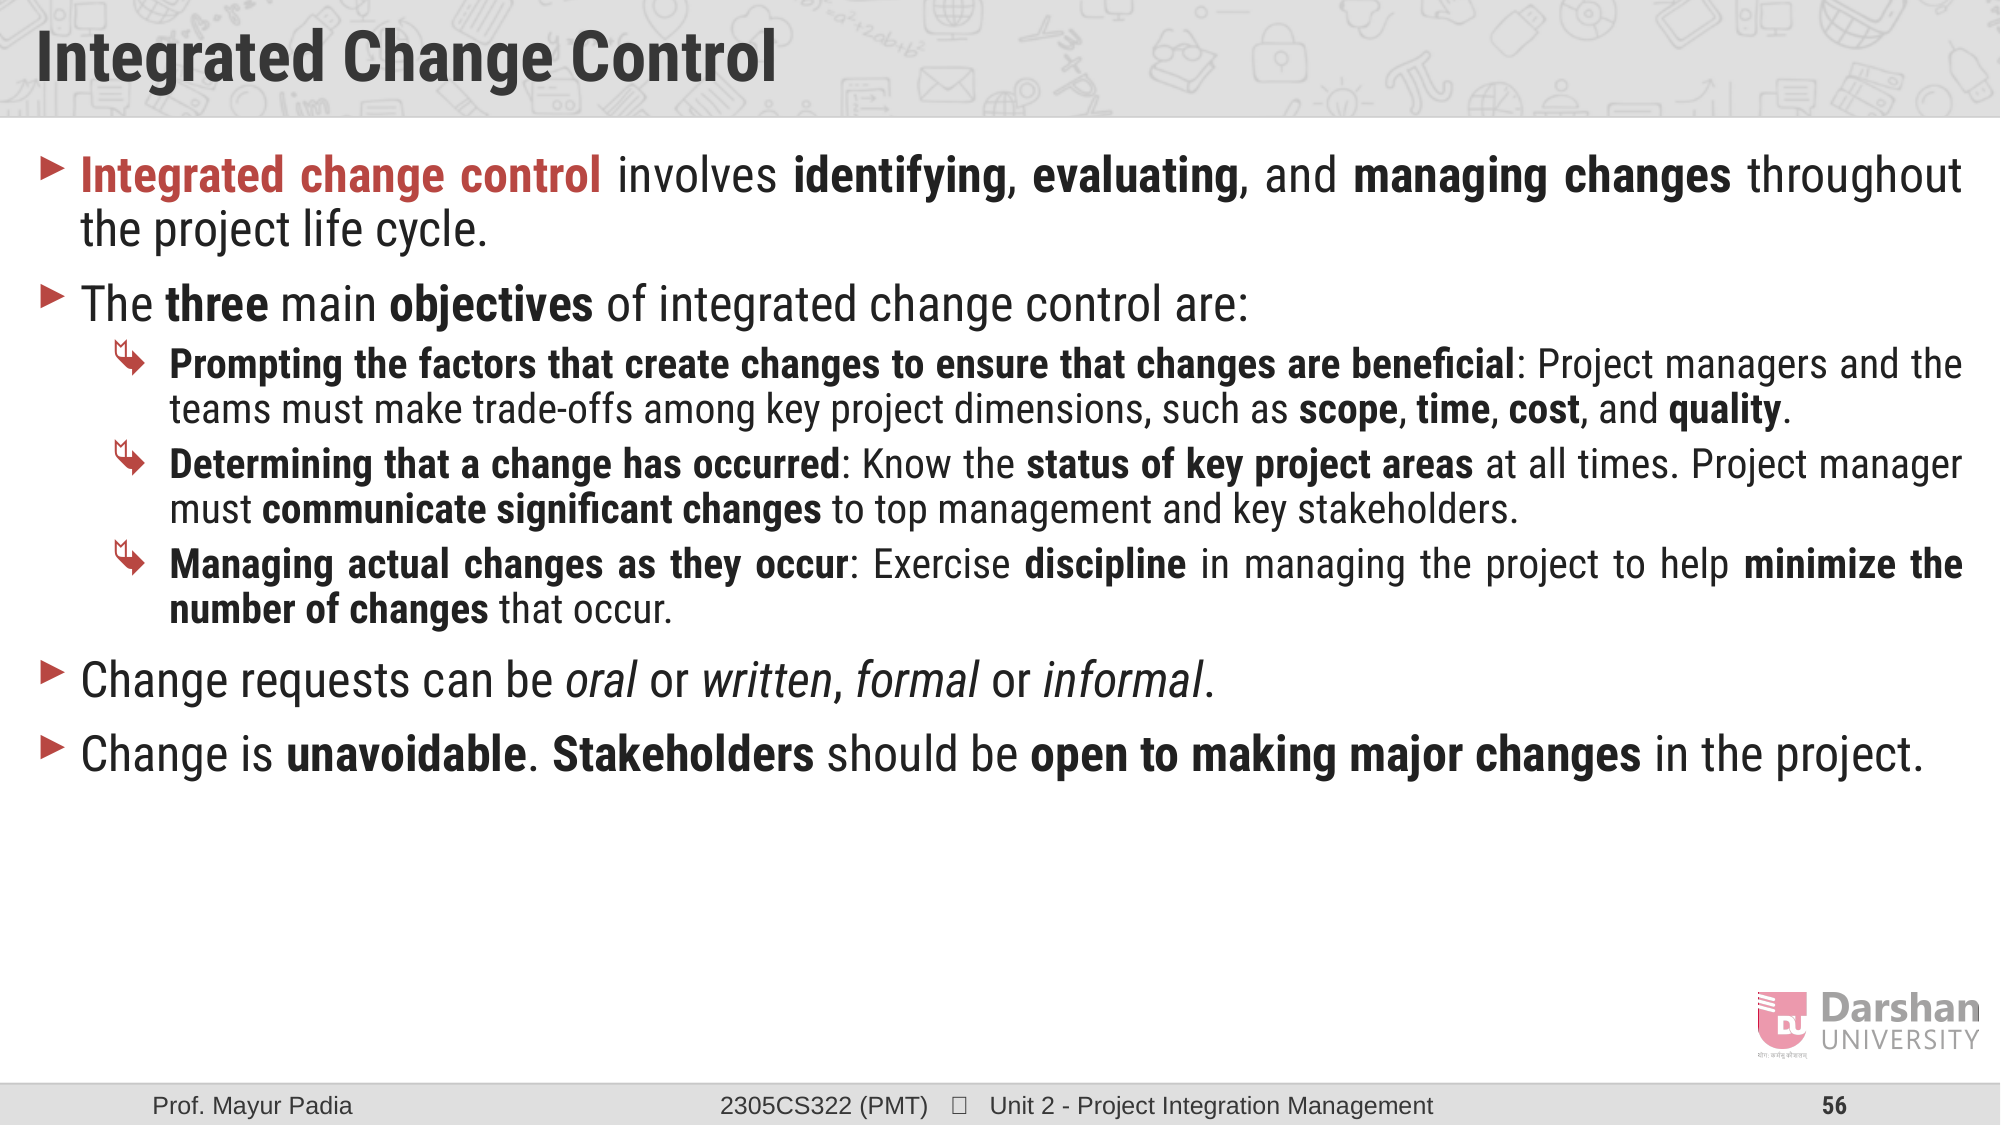

# Integrated Change Control
Integrated change control involves identifying, evaluating, and managing changes throughout the project life cycle.
The three main objectives of integrated change control are:
Prompting the factors that create changes to ensure that changes are beneficial: Project managers and the teams must make trade-offs among key project dimensions, such as scope, time, cost, and quality.
Determining that a change has occurred: Know the status of key project areas at all times. Project manager must communicate significant changes to top management and key stakeholders.
Managing actual changes as they occur: Exercise discipline in managing the project to help minimize the number of changes that occur.
Change requests can be oral or written, formal or informal.
Change is unavoidable. Stakeholders should be open to making major changes in the project.